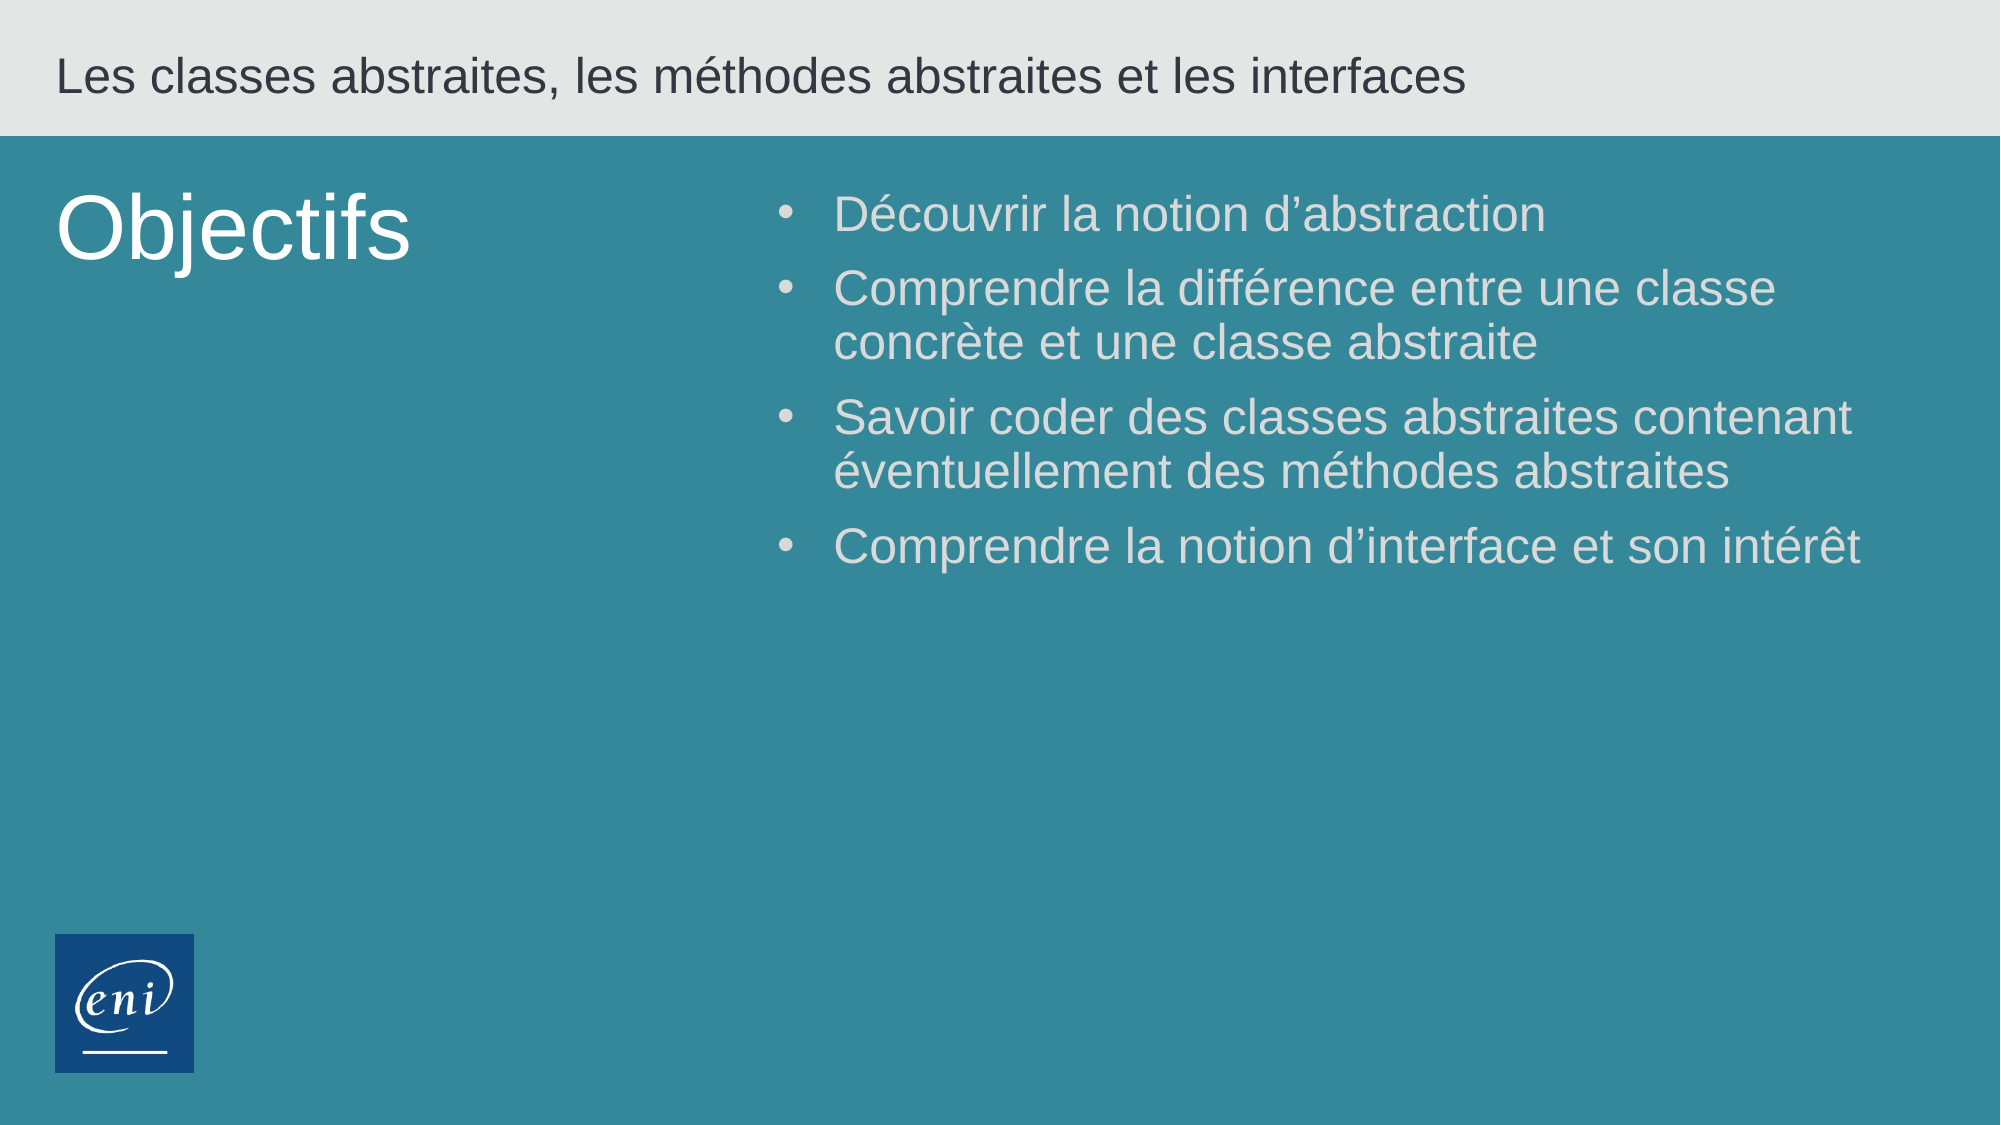

Les classes abstraites, les méthodes abstraites et les interfaces
# Objectifs
Découvrir la notion d’abstraction
Comprendre la différence entre une classe concrète et une classe abstraite
Savoir coder des classes abstraites contenant éventuellement des méthodes abstraites
Comprendre la notion d’interface et son intérêt